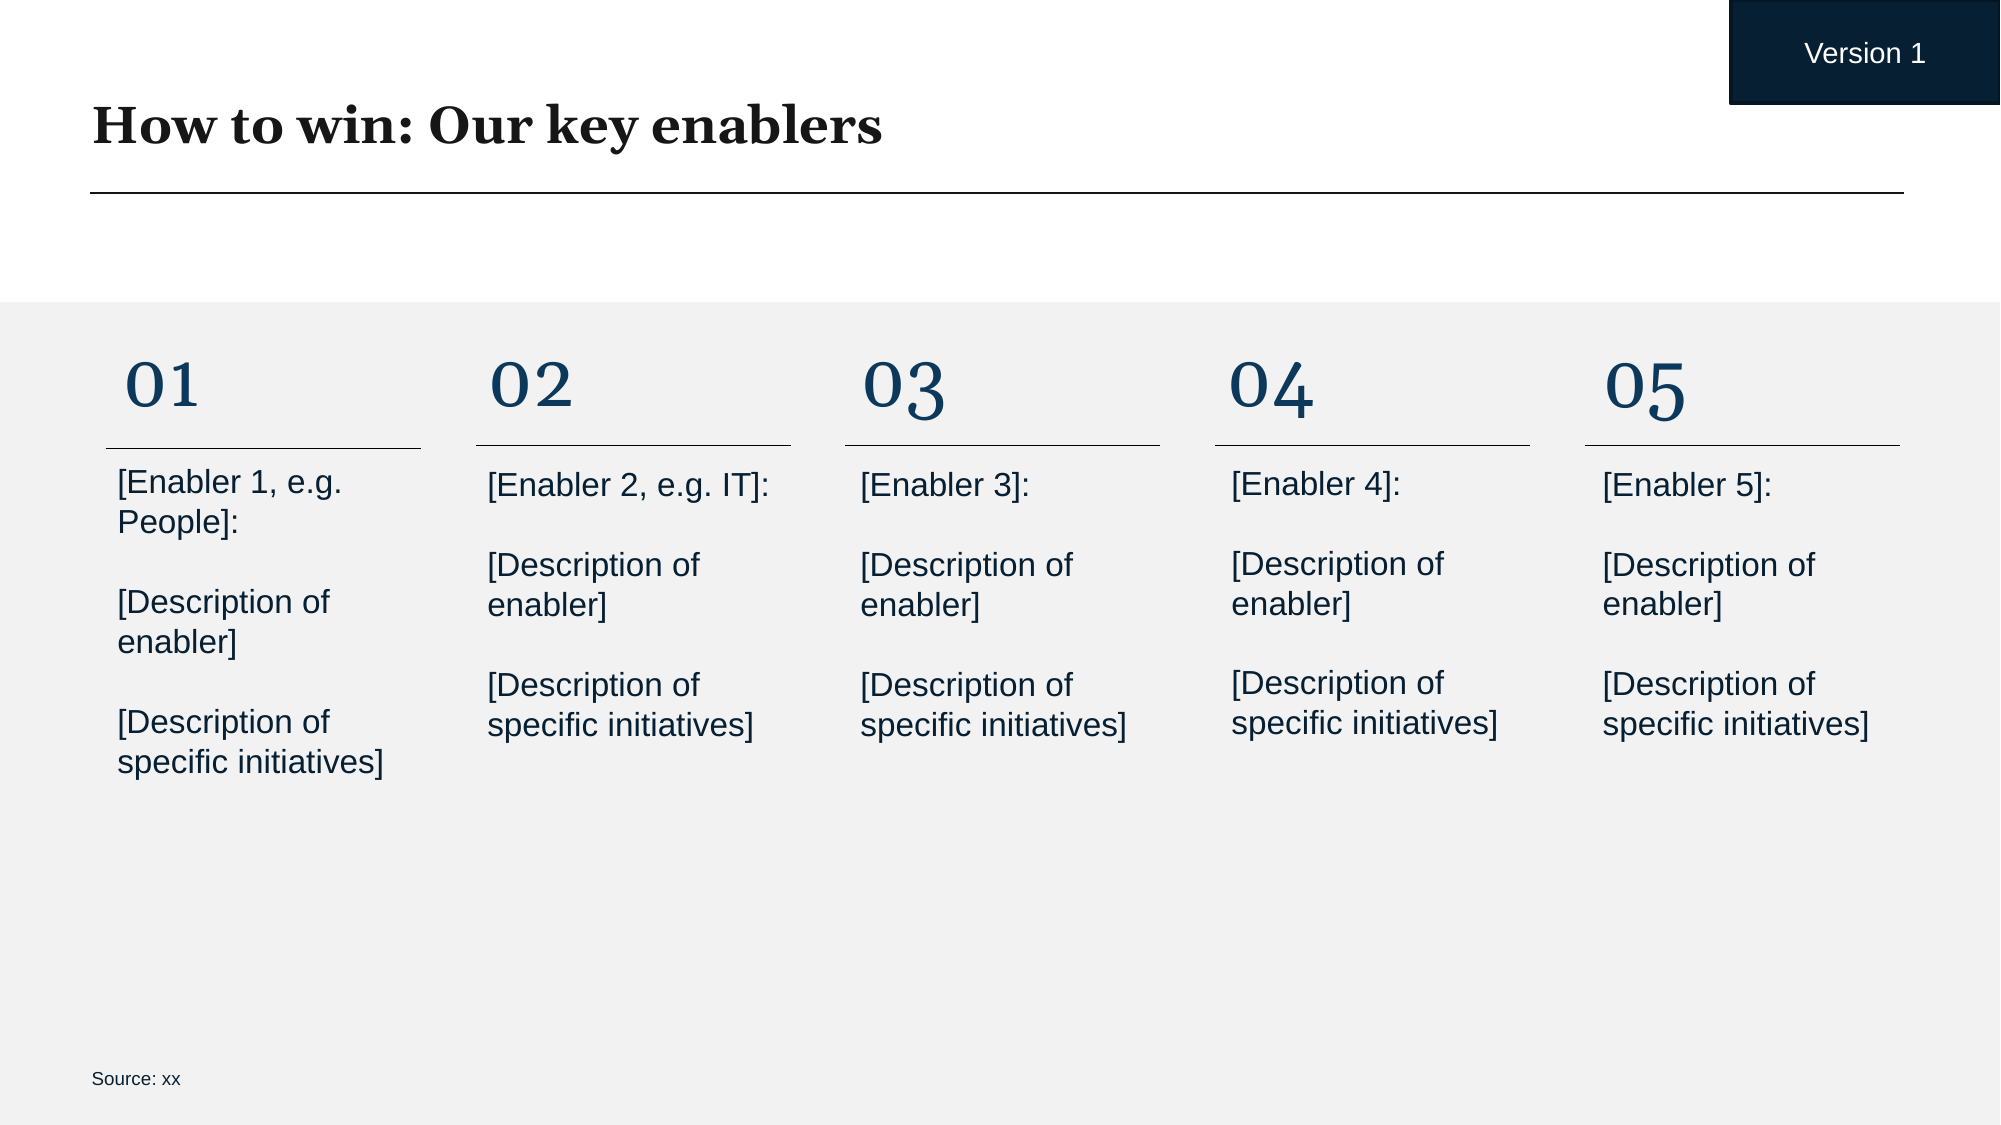

Version 1
# How to win: Our key enablers

01

02

03

04

05

[Enabler 1, e.g. People]:
[Description of enabler]

[Description of specific initiatives]
[Enabler 4]:
[Description of enabler]

[Description of specific initiatives]
[Enabler 5]:
[Description of enabler]

[Description of specific initiatives]
[Enabler 2, e.g. IT]:
[Description of enabler]

[Description of specific initiatives]
[Enabler 3]:
[Description of enabler]

[Description of specific initiatives]
Source: xx
101